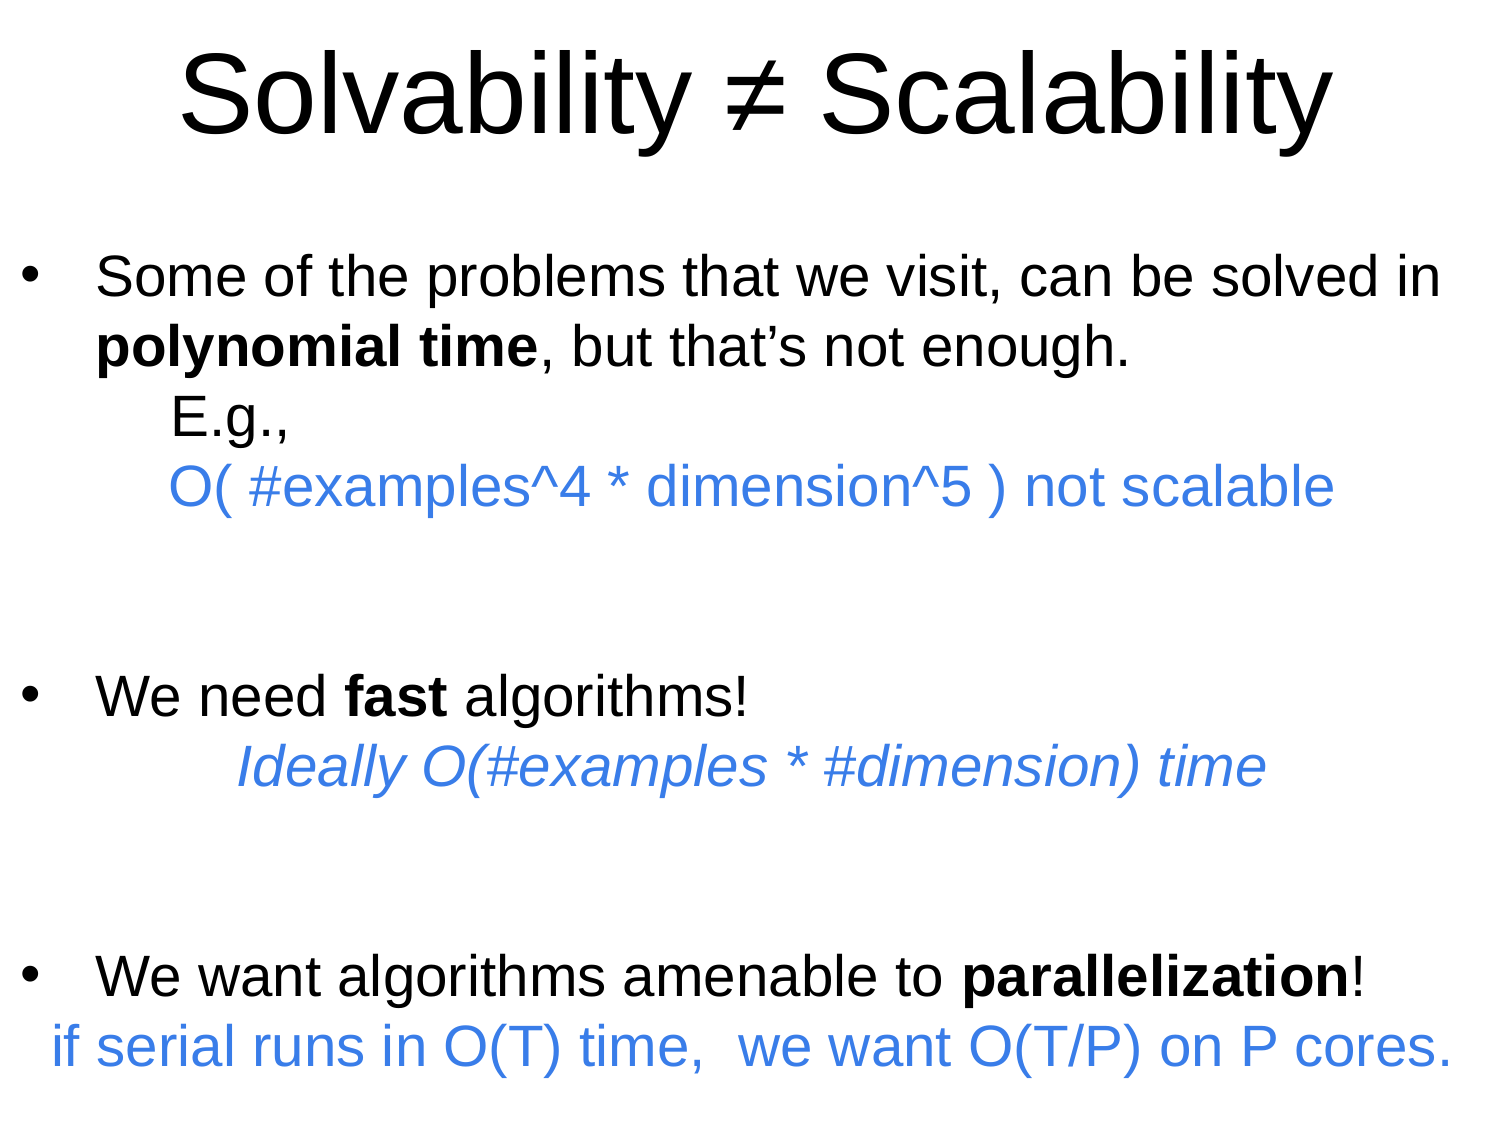

# Solvability ≠ Scalability

Some of the problems that we visit, can be solved in polynomial time, but that’s not enough.
	E.g.,
O( #examples^4 * dimension^5 ) not scalable

We need fast algorithms!
Ideally O(#examples * #dimension) time

We want algorithms amenable to parallelization!
if serial runs in O(T) time,  we want O(T/P) on P cores.